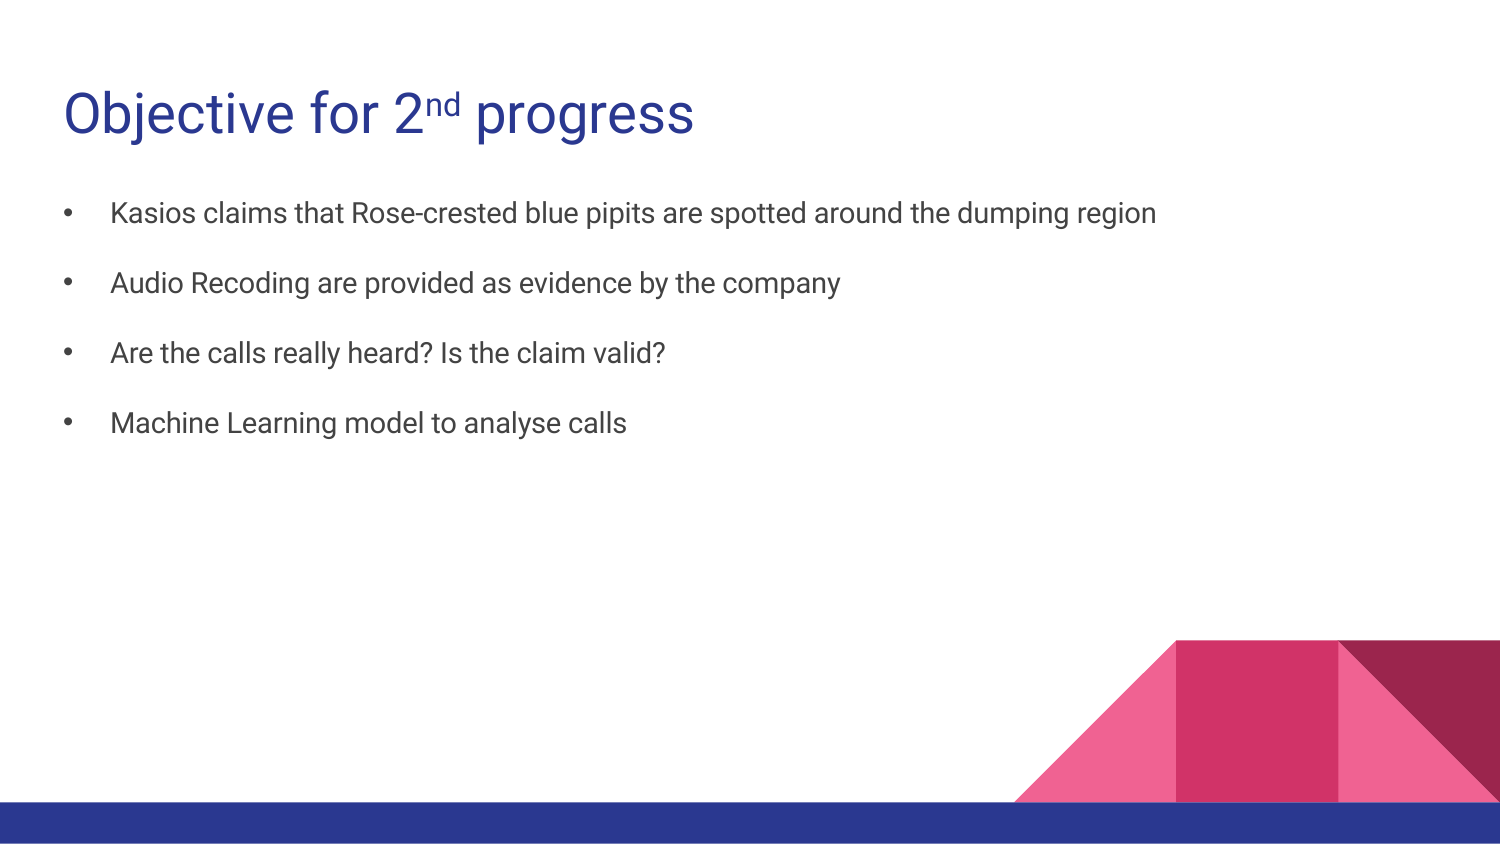

# Objective for 2nd progress
Kasios claims that Rose-crested blue pipits are spotted around the dumping region
Audio Recoding are provided as evidence by the company
Are the calls really heard? Is the claim valid?
Machine Learning model to analyse calls